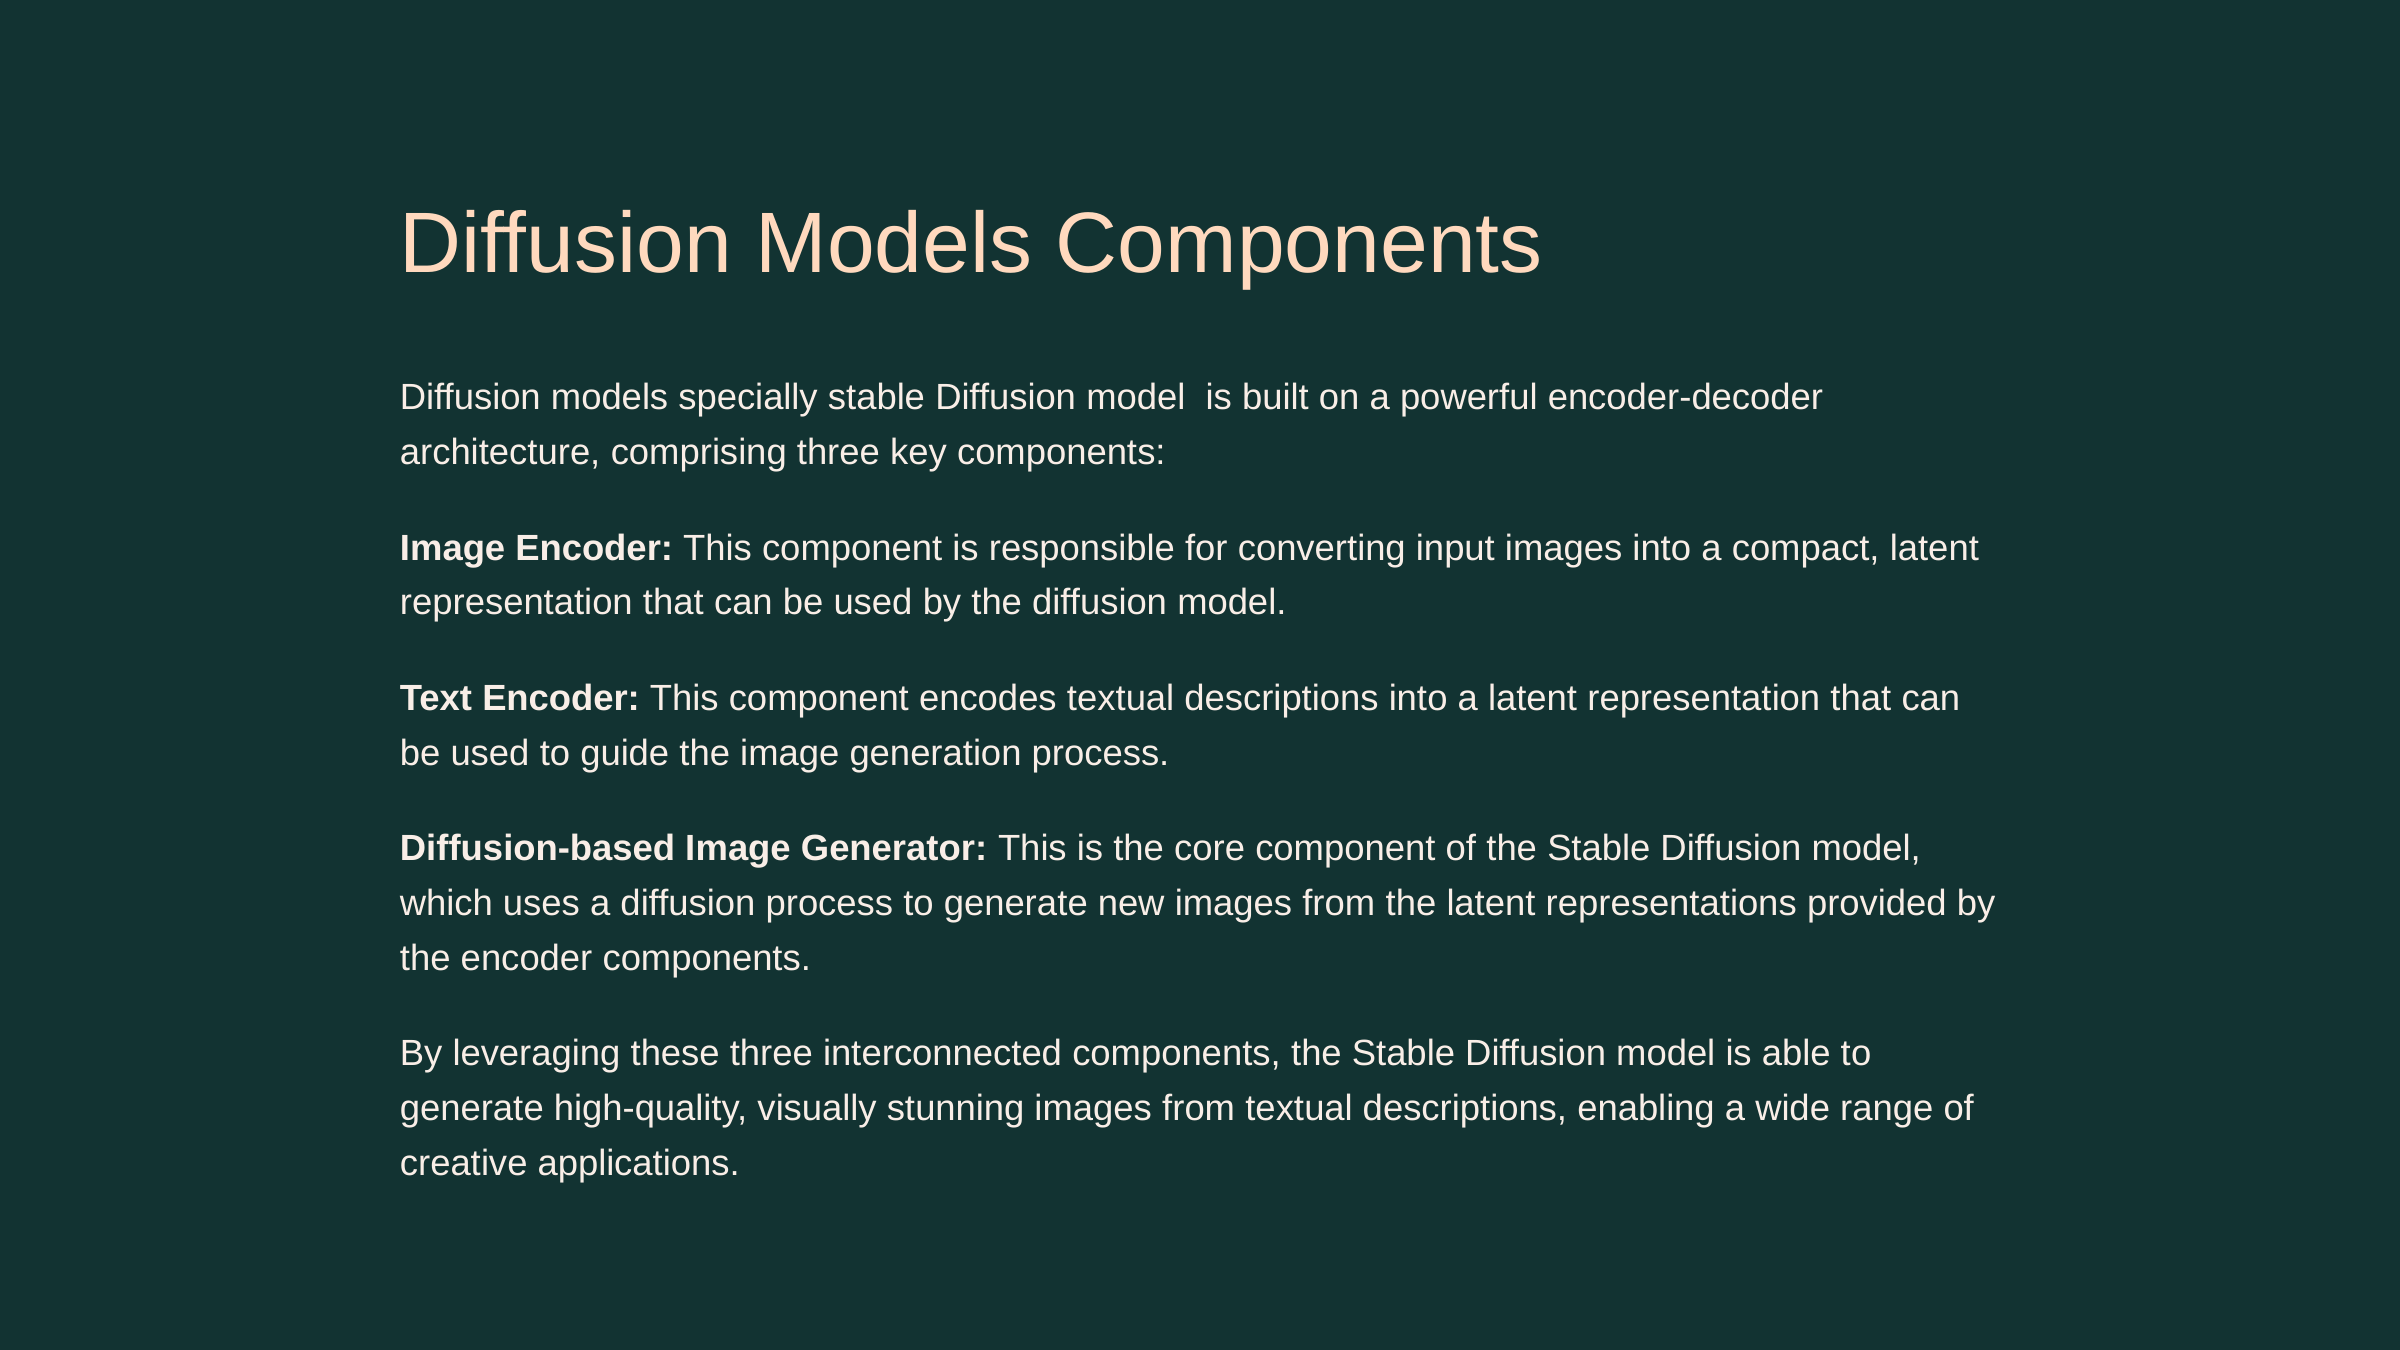

Diffusion Models Components
Diffusion models specially stable Diffusion model  is built on a powerful encoder-decoder architecture, comprising three key components:
Image Encoder: This component is responsible for converting input images into a compact, latent representation that can be used by the diffusion model.
Text Encoder: This component encodes textual descriptions into a latent representation that can be used to guide the image generation process.
Diffusion-based Image Generator: This is the core component of the Stable Diffusion model, which uses a diffusion process to generate new images from the latent representations provided by the encoder components.
By leveraging these three interconnected components, the Stable Diffusion model is able to generate high-quality, visually stunning images from textual descriptions, enabling a wide range of creative applications.